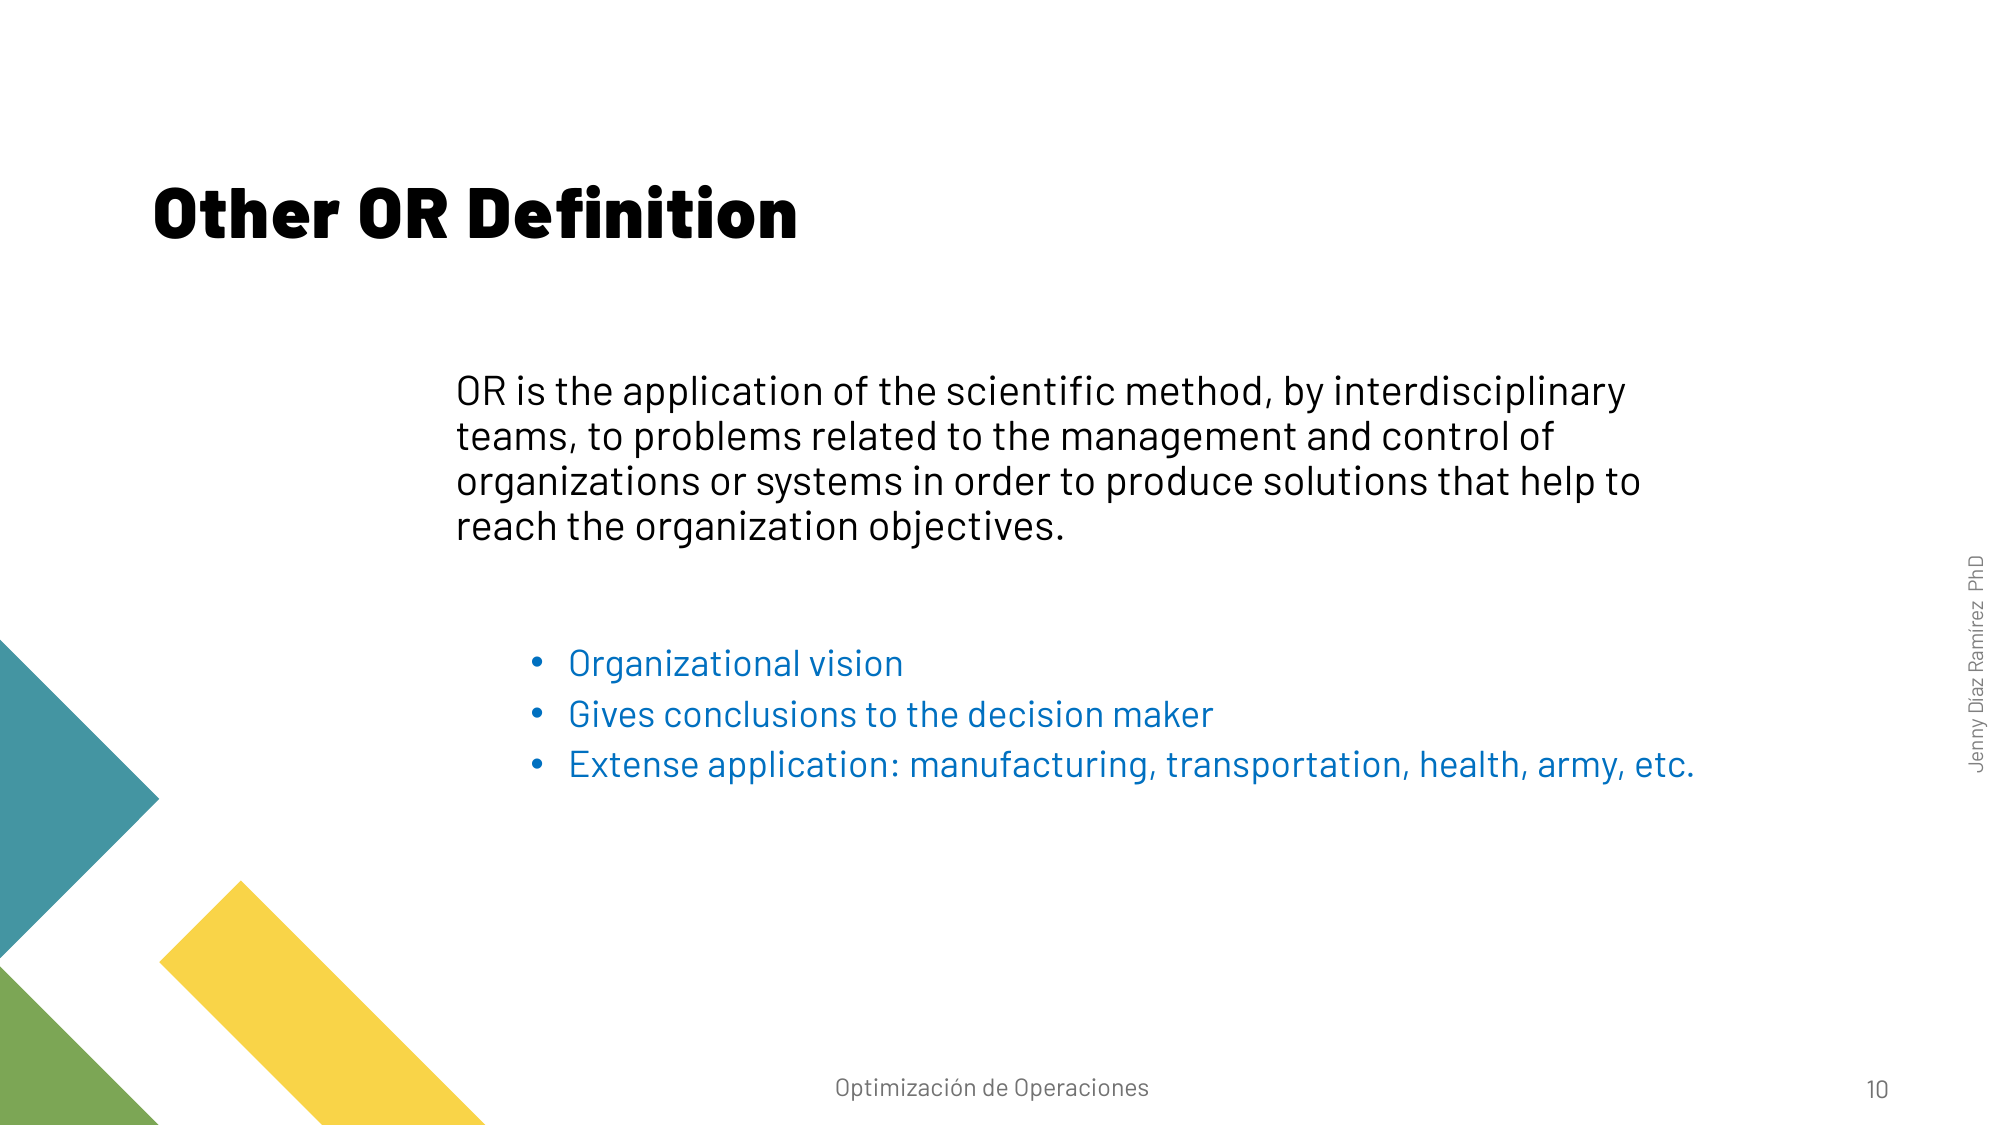

# Other OR Definition
OR is the application of the scientific method, by interdisciplinary teams, to problems related to the management and control of organizations or systems in order to produce solutions that help to reach the organization objectives.

Organizational vision
Gives conclusions to the decision maker
Extense application: manufacturing, transportation, health, army, etc.

Optimización de Operaciones
10